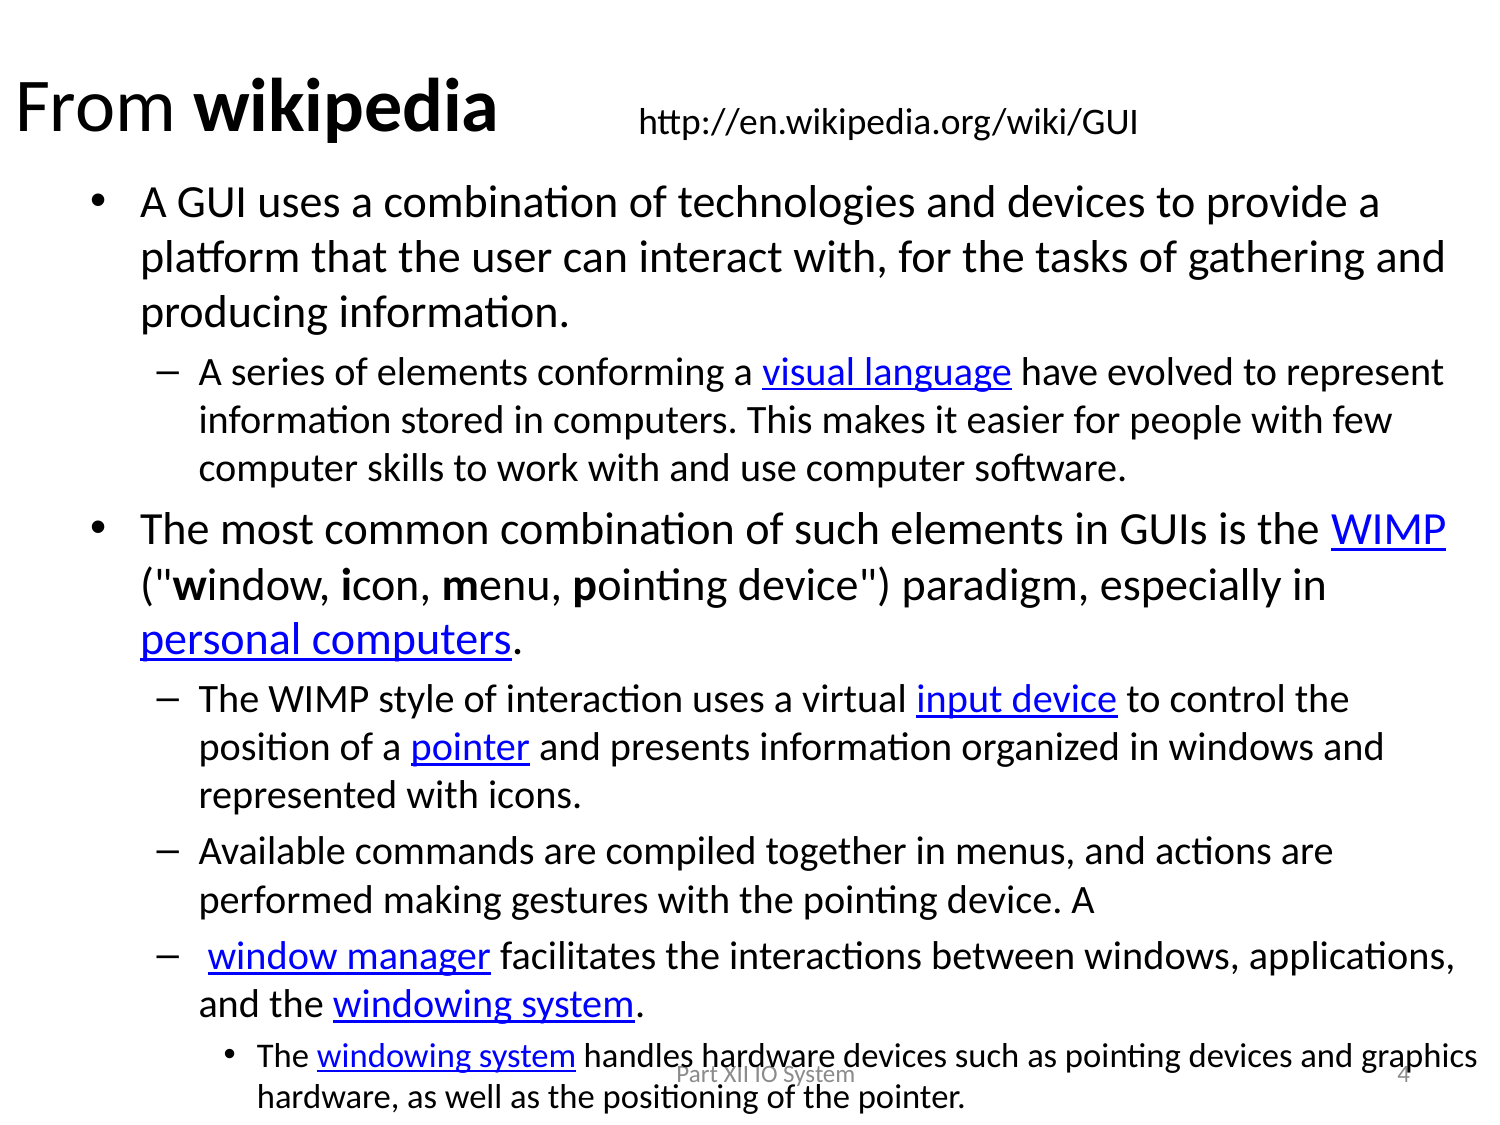

# From wikipedia
http://en.wikipedia.org/wiki/GUI
A GUI uses a combination of technologies and devices to provide a platform that the user can interact with, for the tasks of gathering and producing information.
A series of elements conforming a visual language have evolved to represent information stored in computers. This makes it easier for people with few computer skills to work with and use computer software.
The most common combination of such elements in GUIs is the WIMP ("window, icon, menu, pointing device") paradigm, especially in personal computers.
The WIMP style of interaction uses a virtual input device to control the position of a pointer and presents information organized in windows and represented with icons.
Available commands are compiled together in menus, and actions are performed making gestures with the pointing device. A
 window manager facilitates the interactions between windows, applications, and the windowing system.
The windowing system handles hardware devices such as pointing devices and graphics hardware, as well as the positioning of the pointer.
Part XII IO System
4